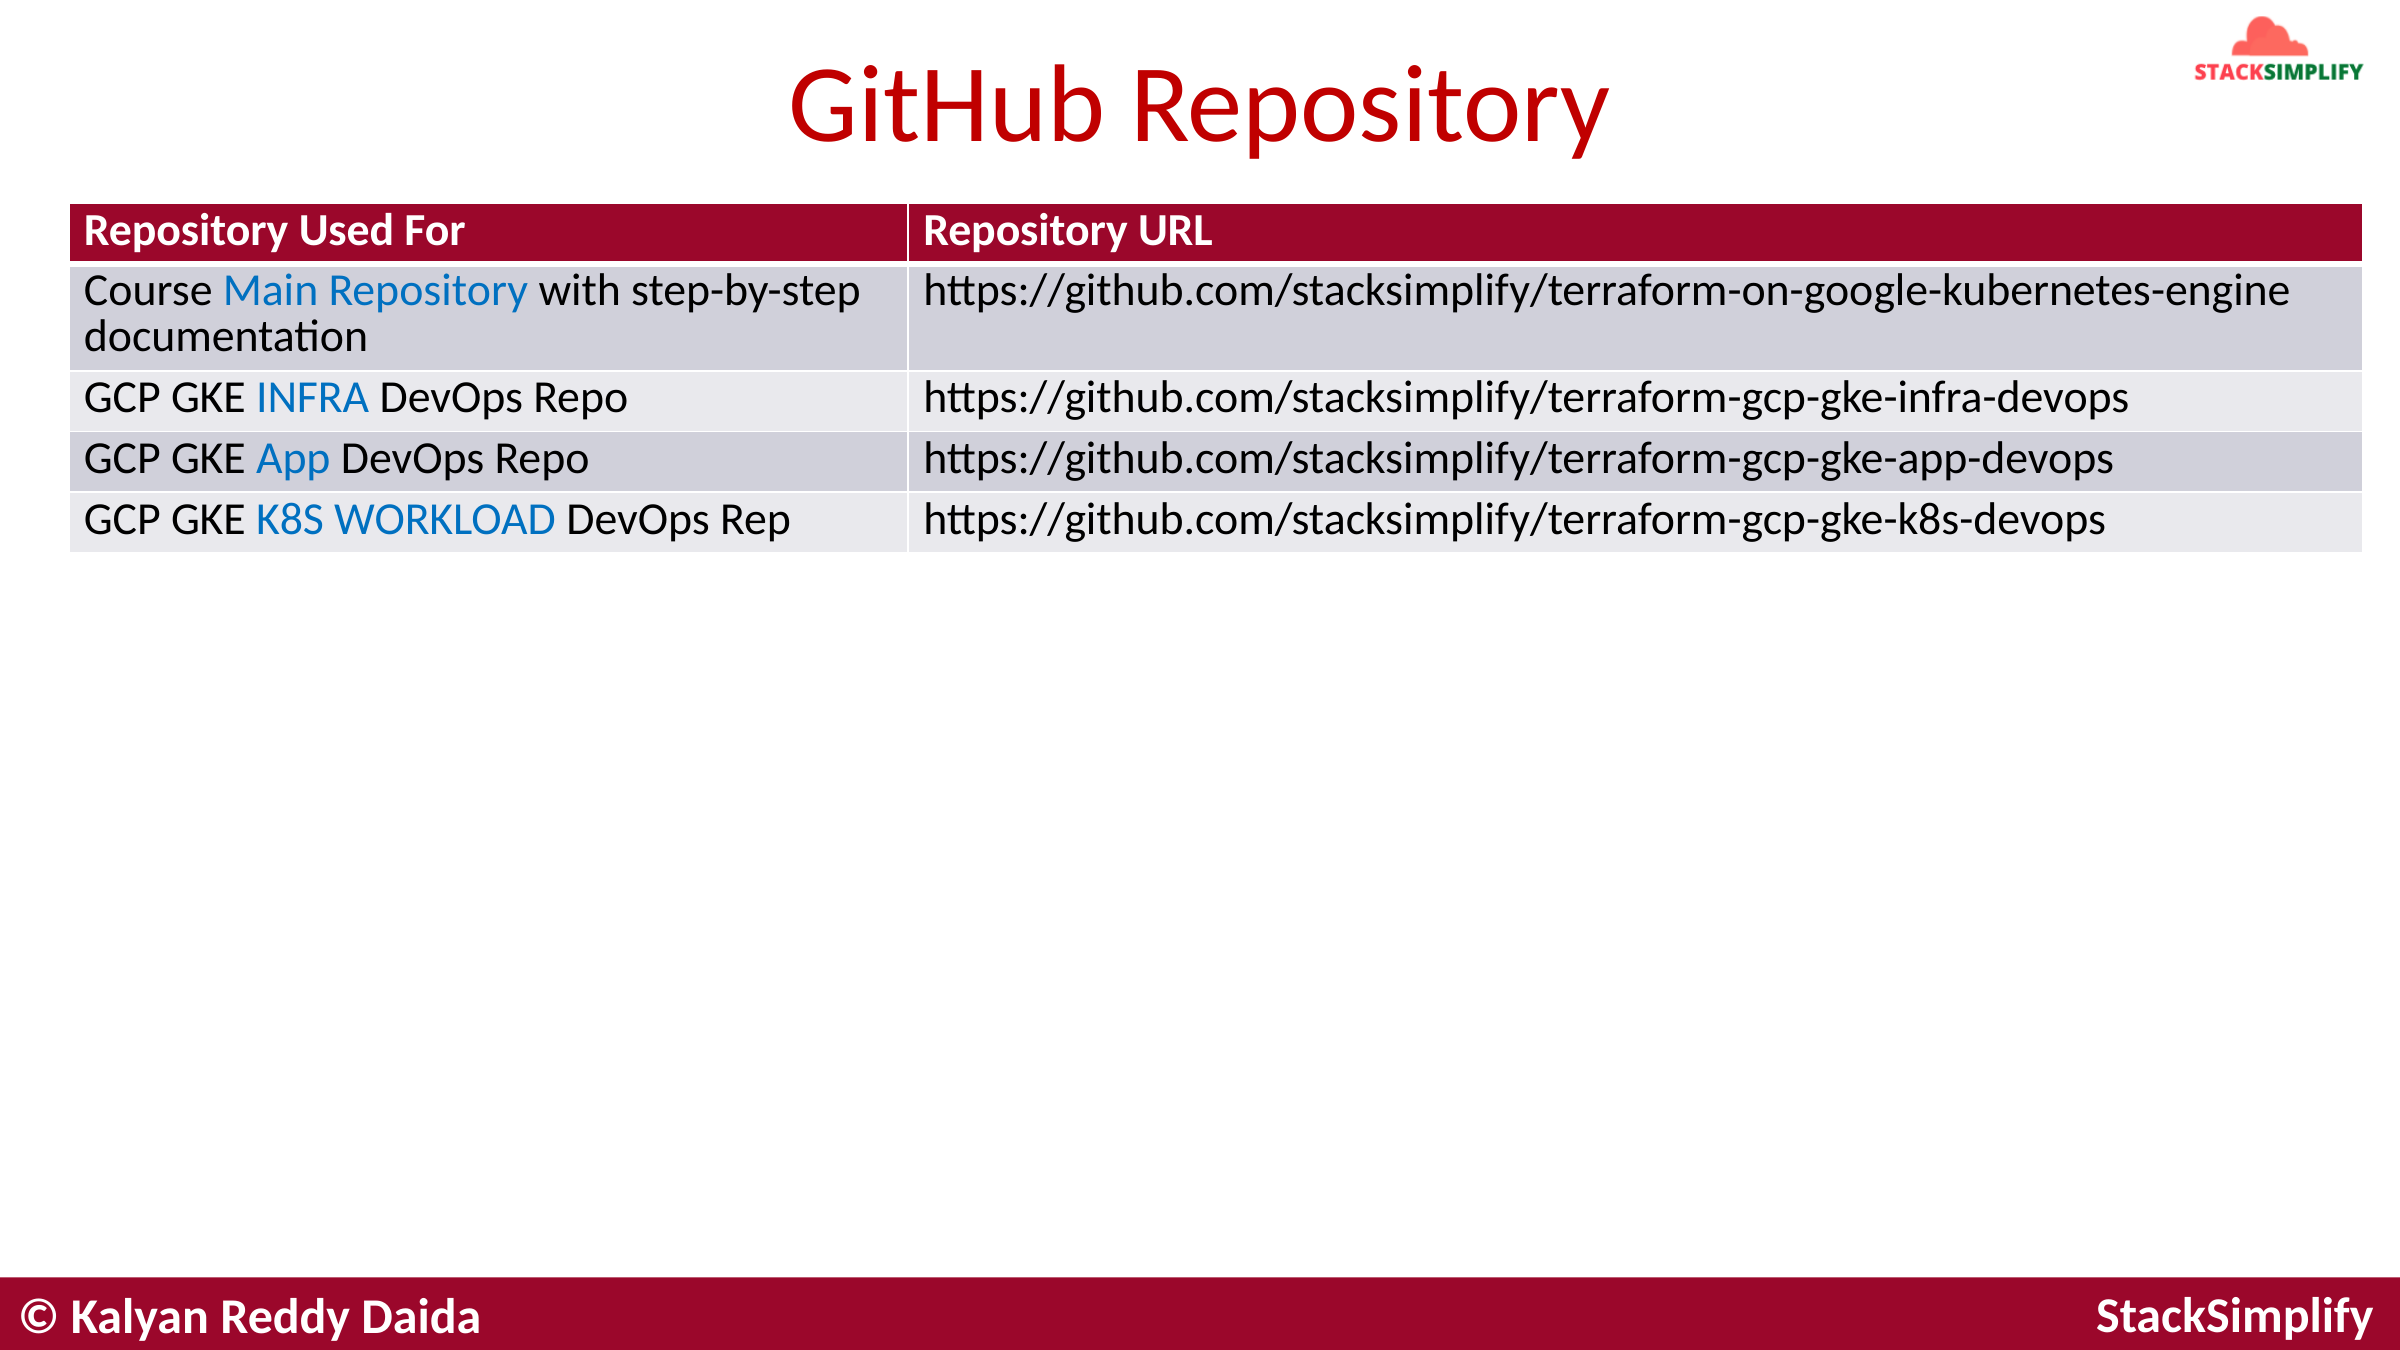

# GitHub Repository
| Repository Used For | Repository URL |
| --- | --- |
| Course Main Repository with step-by-step documentation | https://github.com/stacksimplify/terraform-on-google-kubernetes-engine |
| GCP GKE INFRA DevOps Repo | https://github.com/stacksimplify/terraform-gcp-gke-infra-devops |
| GCP GKE App DevOps Repo | https://github.com/stacksimplify/terraform-gcp-gke-app-devops |
| GCP GKE K8S WORKLOAD DevOps Rep | https://github.com/stacksimplify/terraform-gcp-gke-k8s-devops |
© Kalyan Reddy Daida